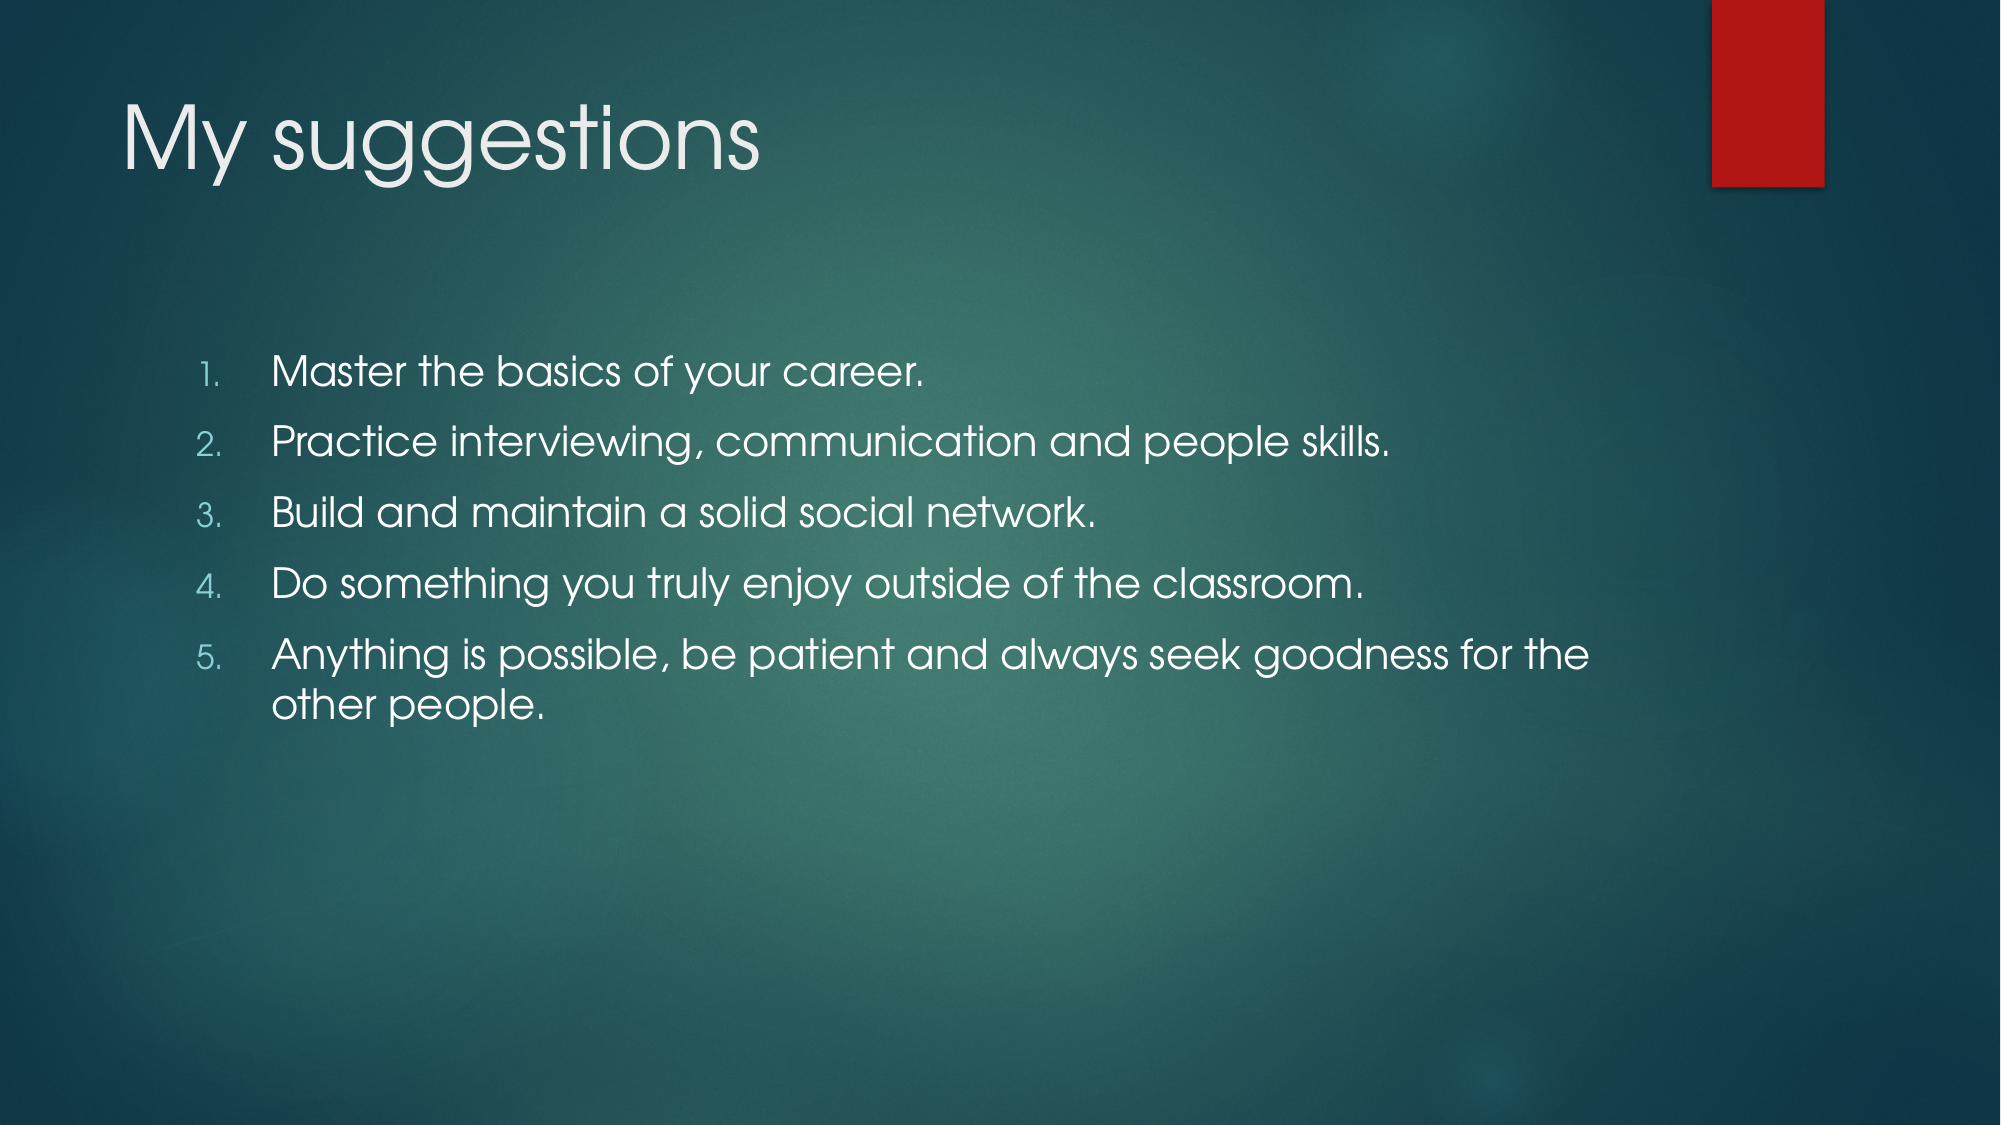

# My suggestions
Master the basics of your career.
Practice interviewing, communication and people skills.
Build and maintain a solid social network.
Do something you truly enjoy outside of the classroom.
Anything is possible, be patient and always seek goodness for the other people.